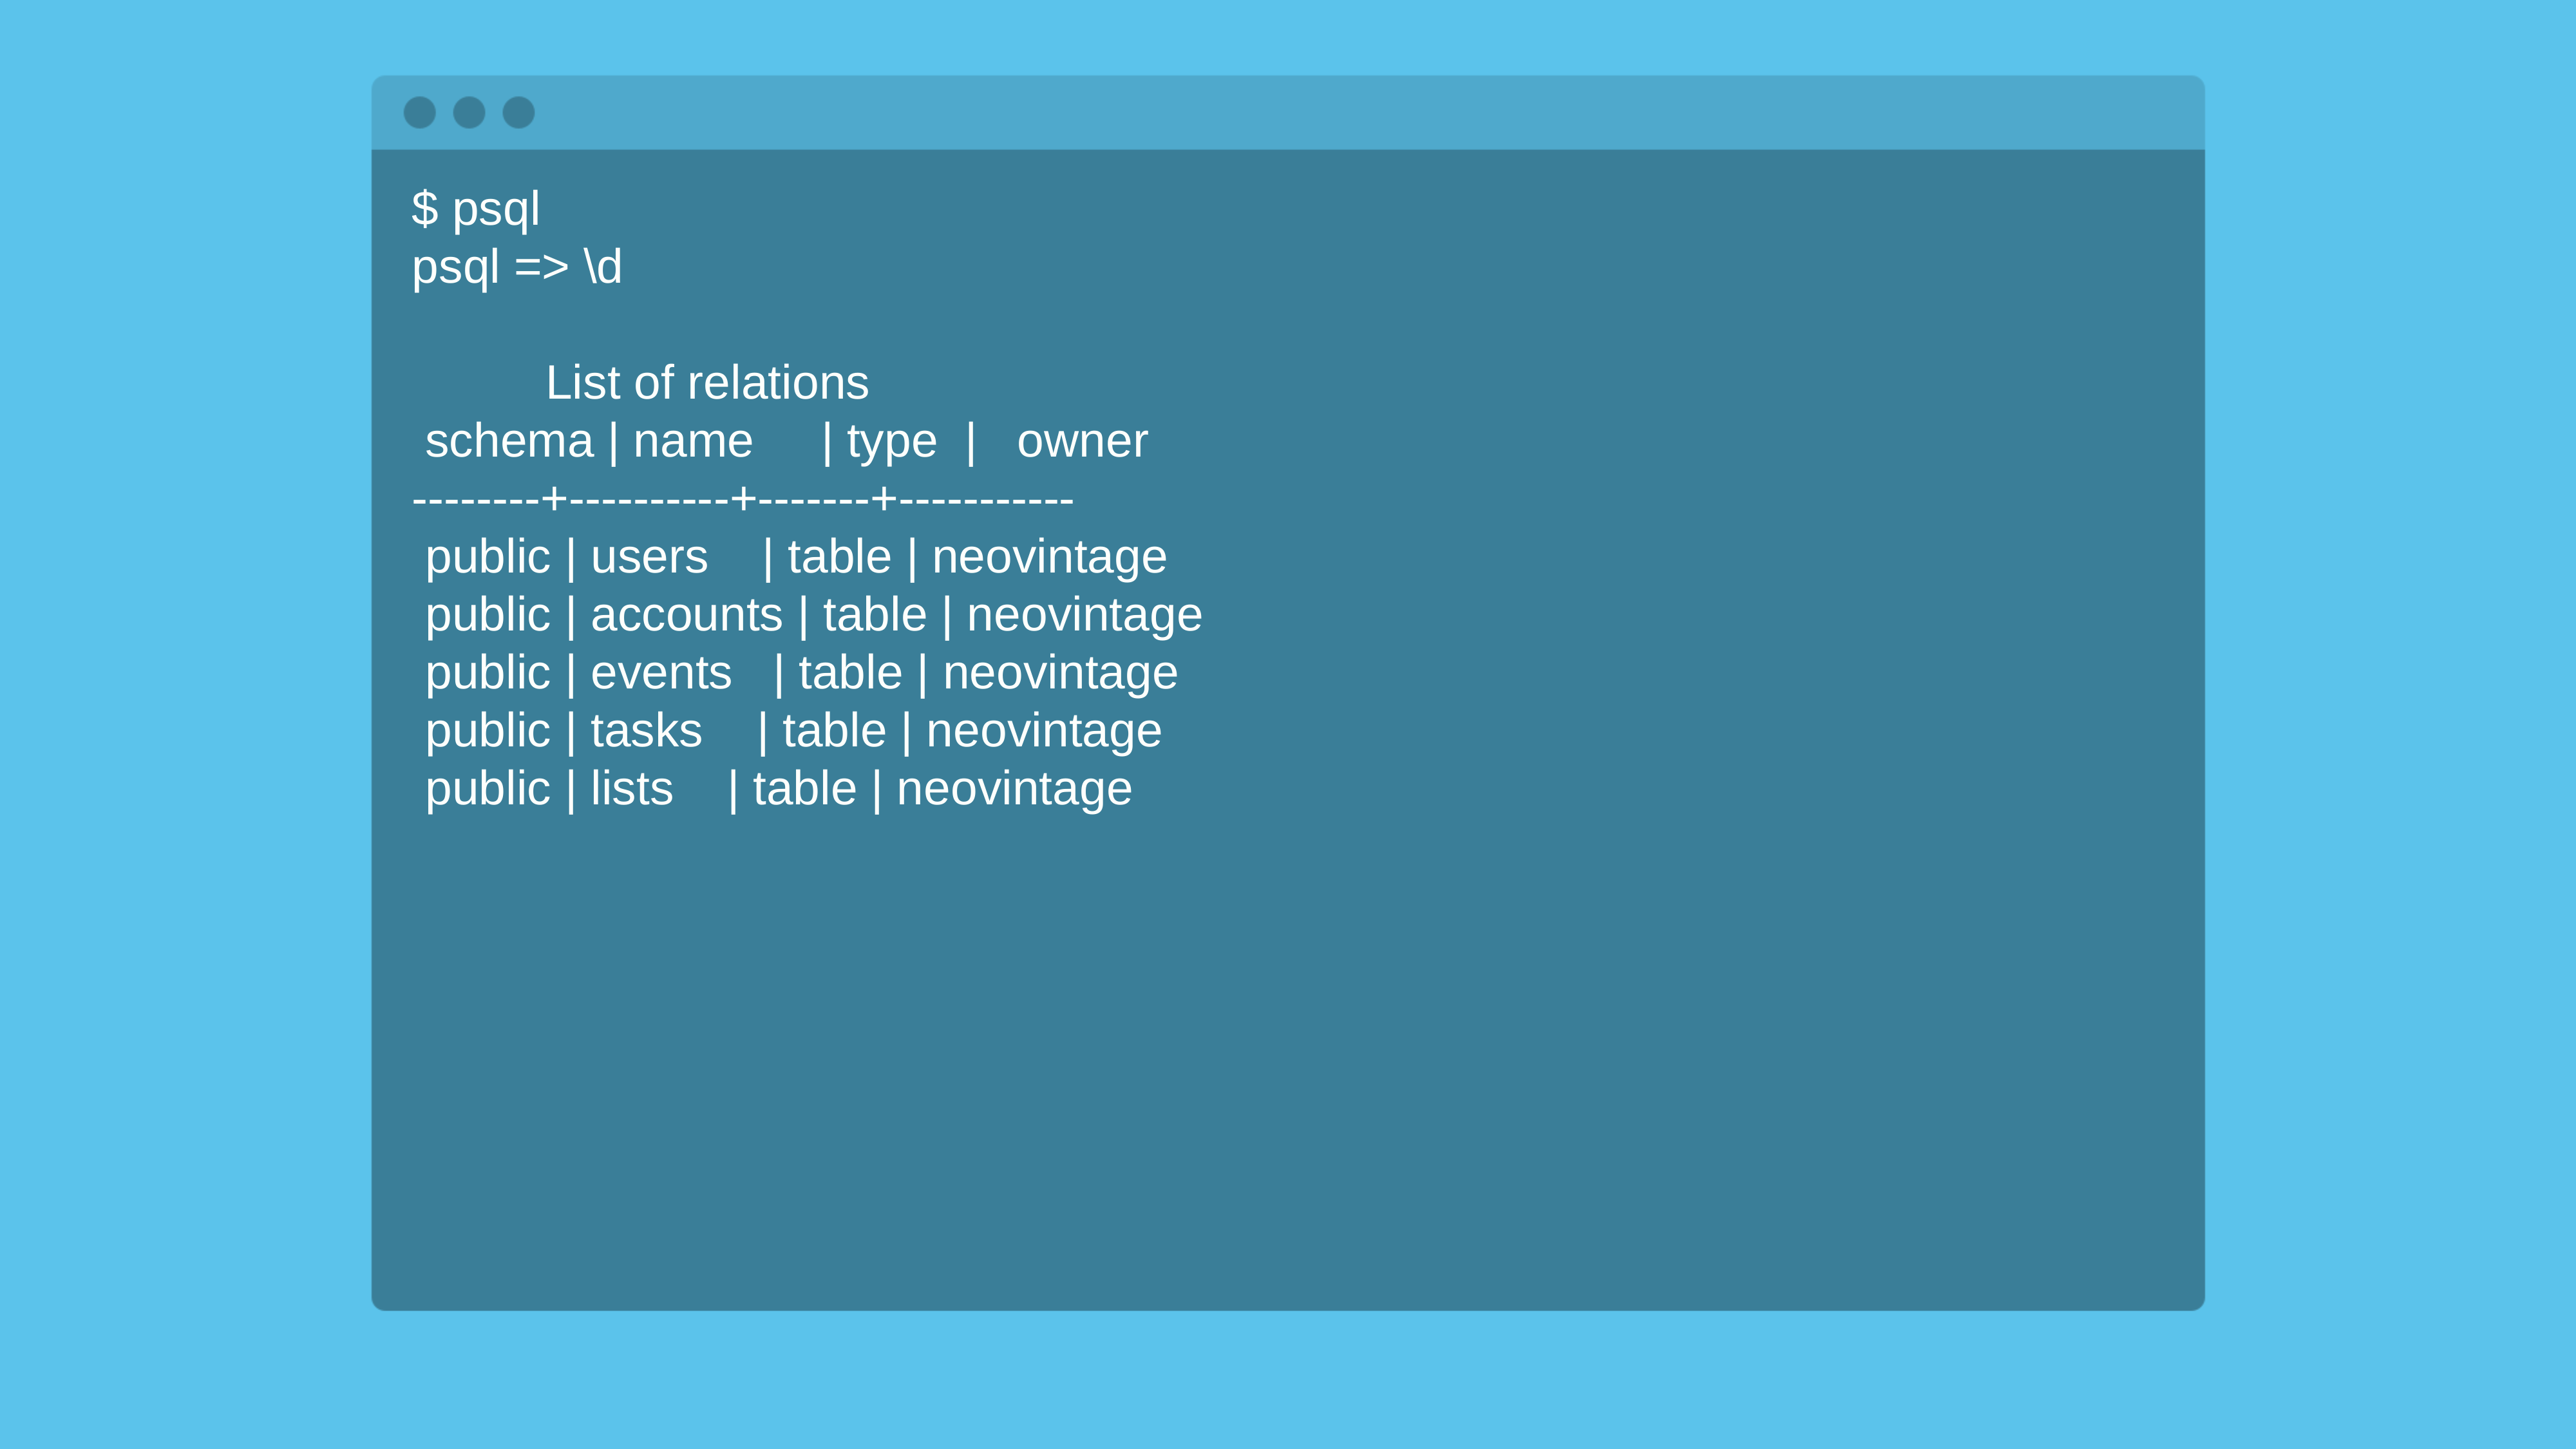

$ psql
psql => \d

          List of relations
 schema | name     | type  |   owner
--------+----------+-------+-----------
 public | users    | table | neovintage
 public | accounts | table | neovintage
 public | events   | table | neovintage
 public | tasks    | table | neovintage
 public | lists    | table | neovintage